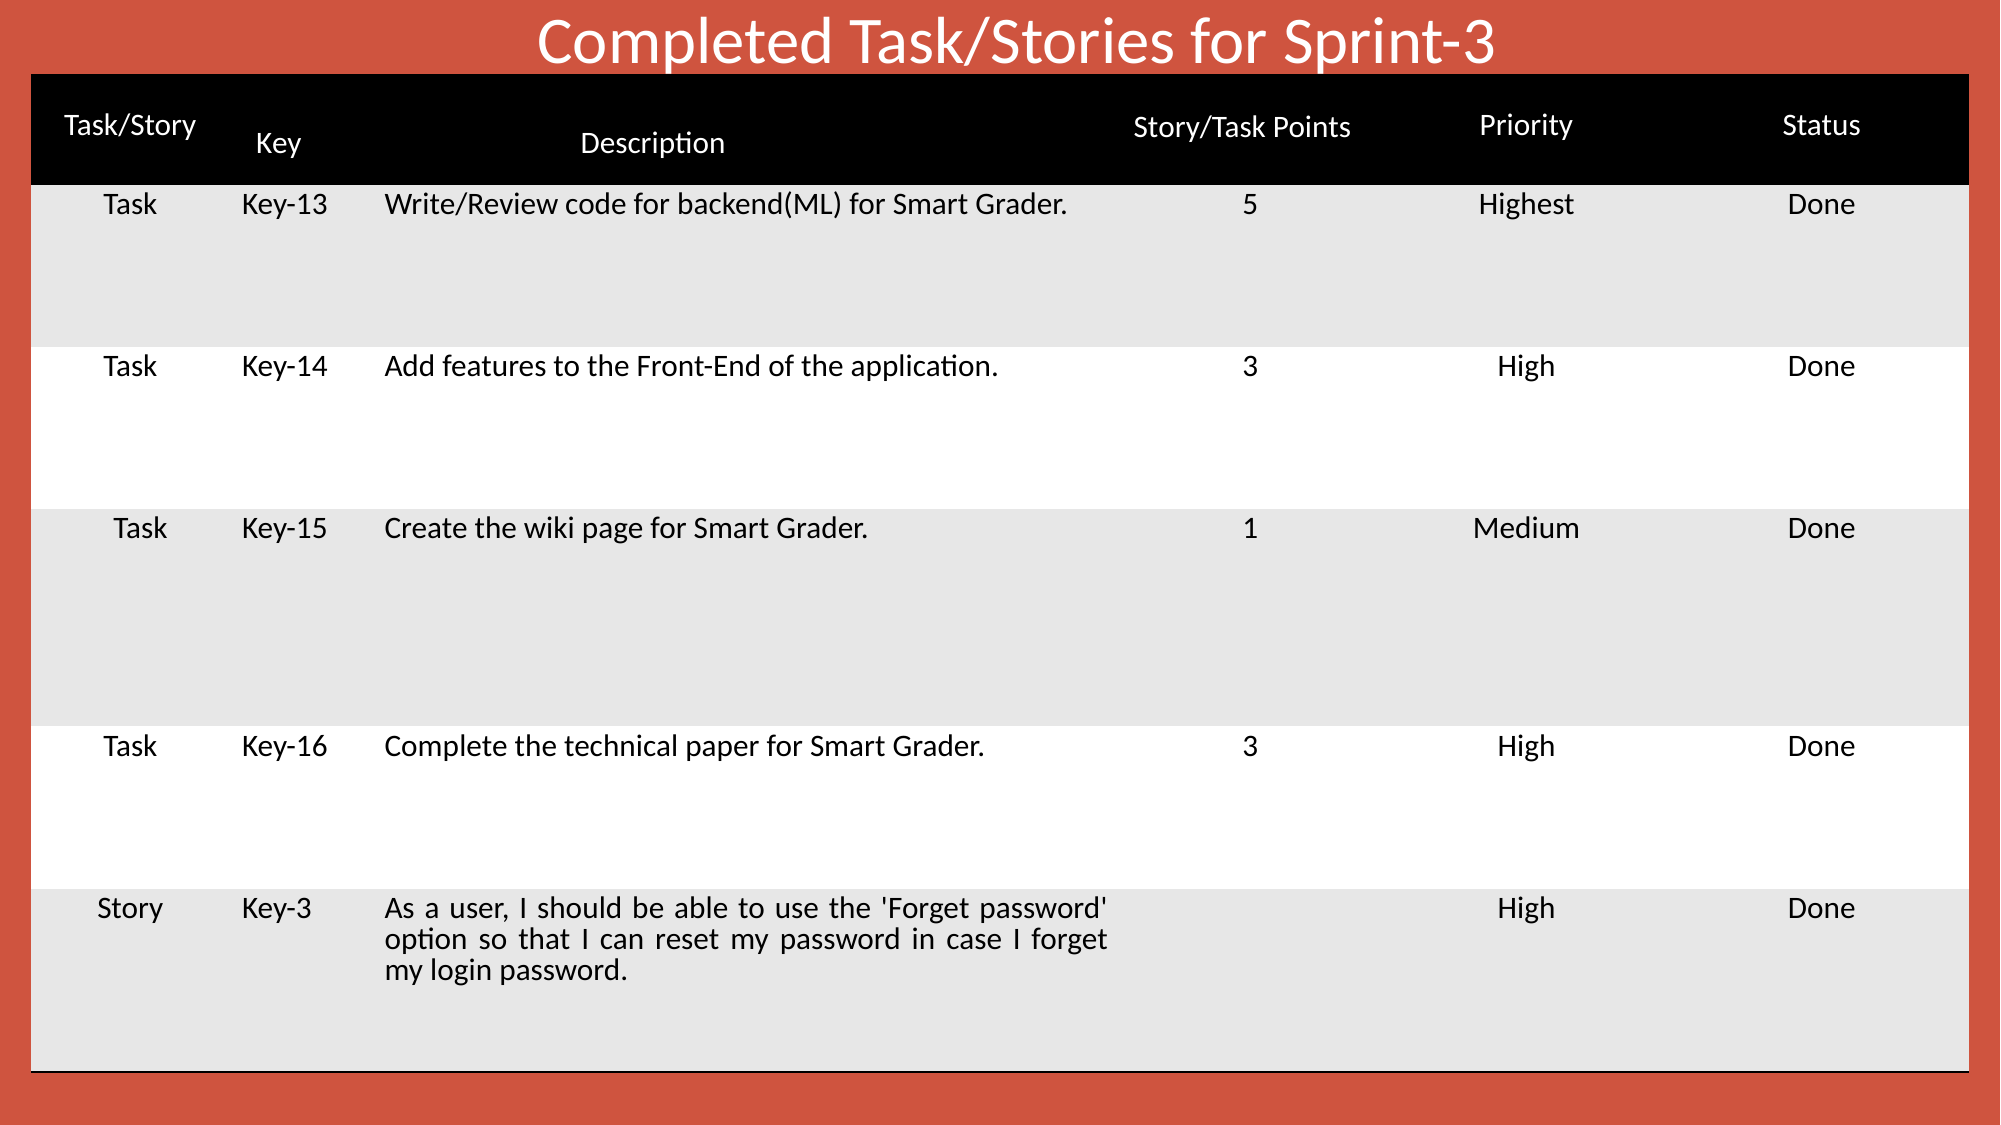

Completed Task/Stories for Sprint-3
| ​​ Task/Story​​ | Key​​ | Description | Story/Task Points​​ | ​​ Priority​​ | Status |
| --- | --- | --- | --- | --- | --- |
| Task | Key-13 | Write/Review code for backend(ML) for Smart Grader. | 5 | Highest | Done |
| Task | Key-14 | Add features to the Front-End of the application. | 3 | High | Done |
| Task | Key-15 | Create the wiki page for Smart Grader. | 1 | Medium | Done |
| Task | Key-16 | Complete the technical paper for Smart Grader. | 3 | High | Done |
| Story | Key-3 | As a user, I should be able to use the 'Forget password' option so that I can reset my password in case I forget my login password. |  | High | Done |